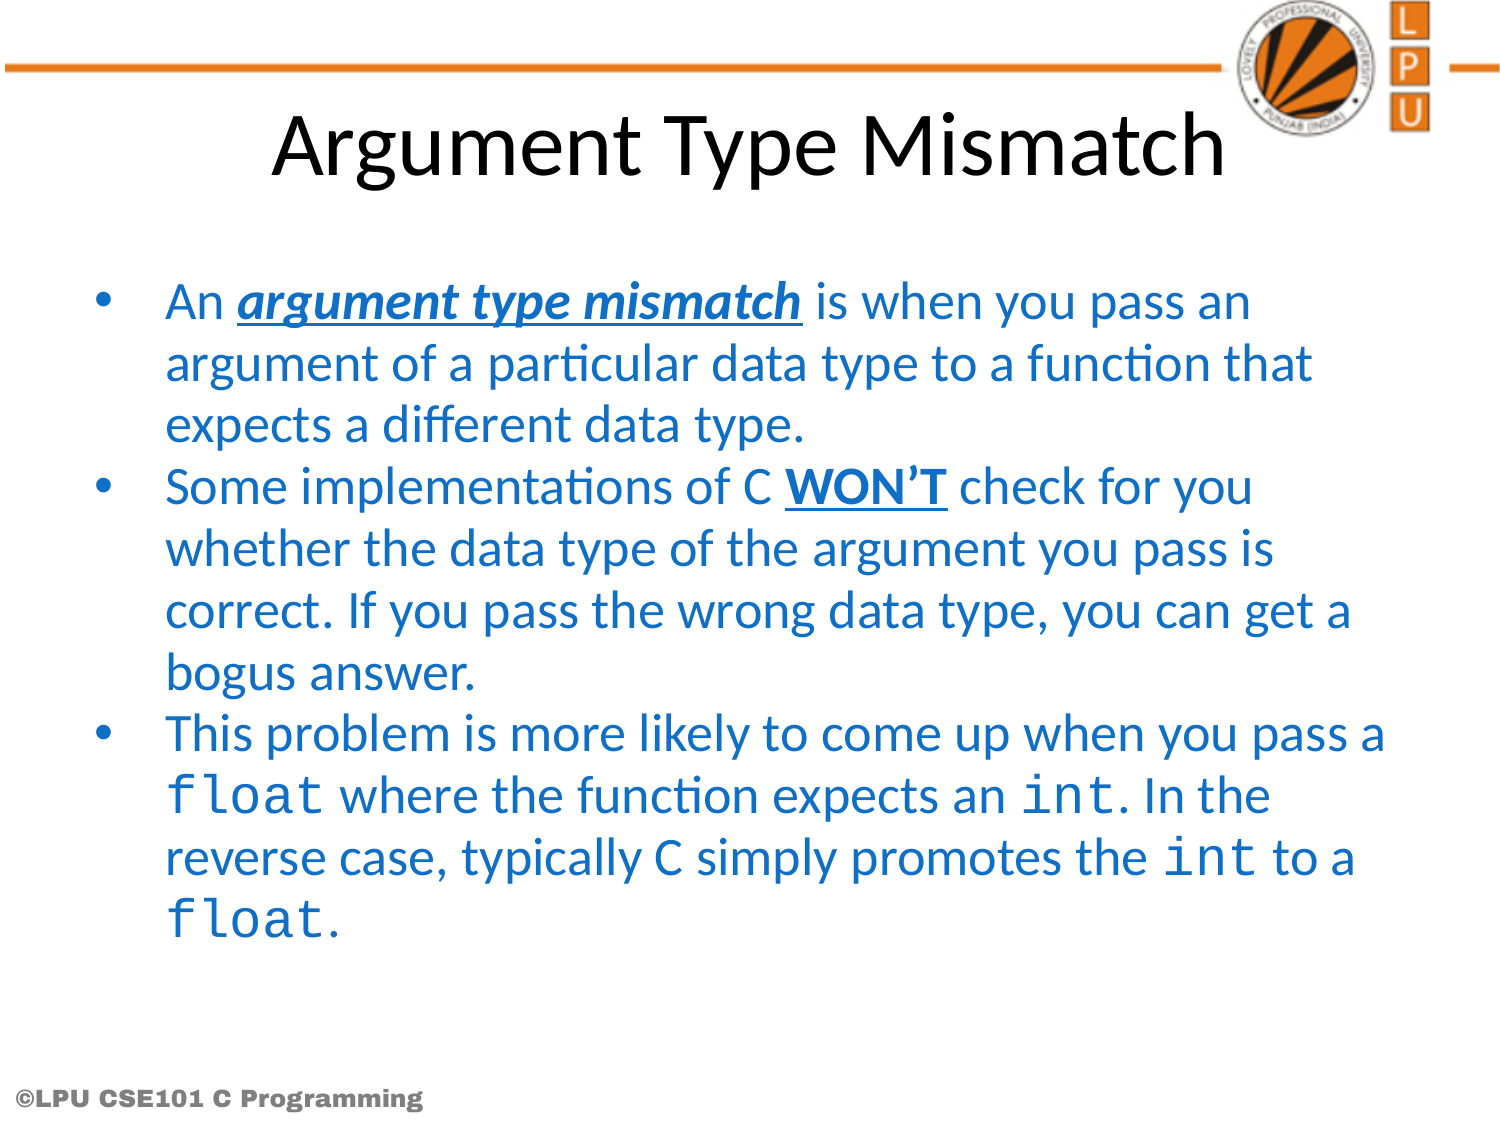

# Argument Type Mismatch
An argument type mismatch is when you pass an argument of a particular data type to a function that expects a different data type.
Some implementations of C WON’T check for you whether the data type of the argument you pass is correct. If you pass the wrong data type, you can get a bogus answer.
This problem is more likely to come up when you pass a float where the function expects an int. In the reverse case, typically C simply promotes the int to a float.